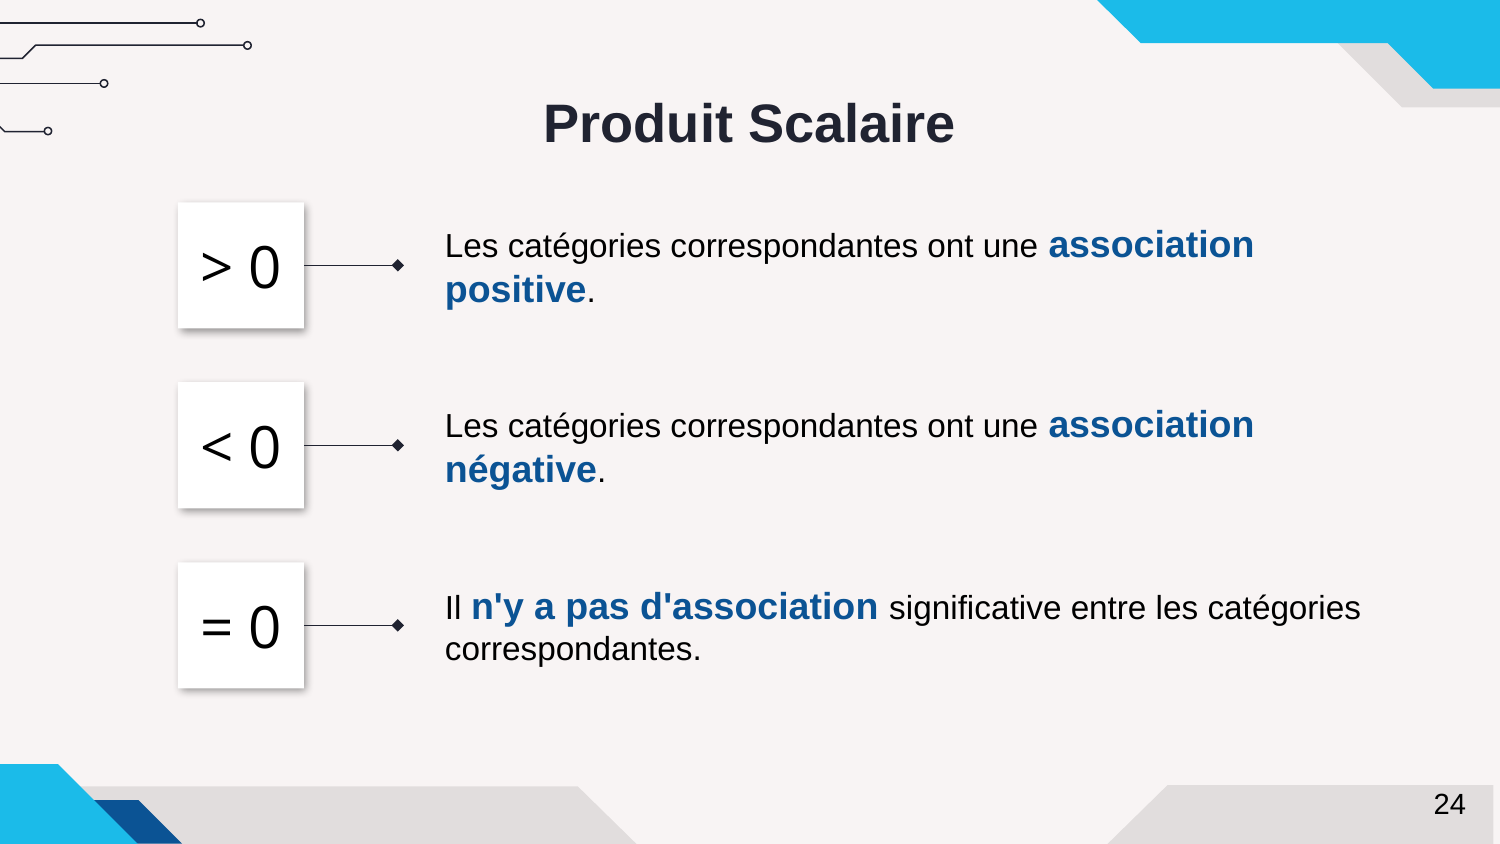

Produit Scalaire
> 0
Les catégories correspondantes ont une association positive.
< 0
Les catégories correspondantes ont une association négative.
= 0
Il n'y a pas d'association significative entre les catégories correspondantes.
24